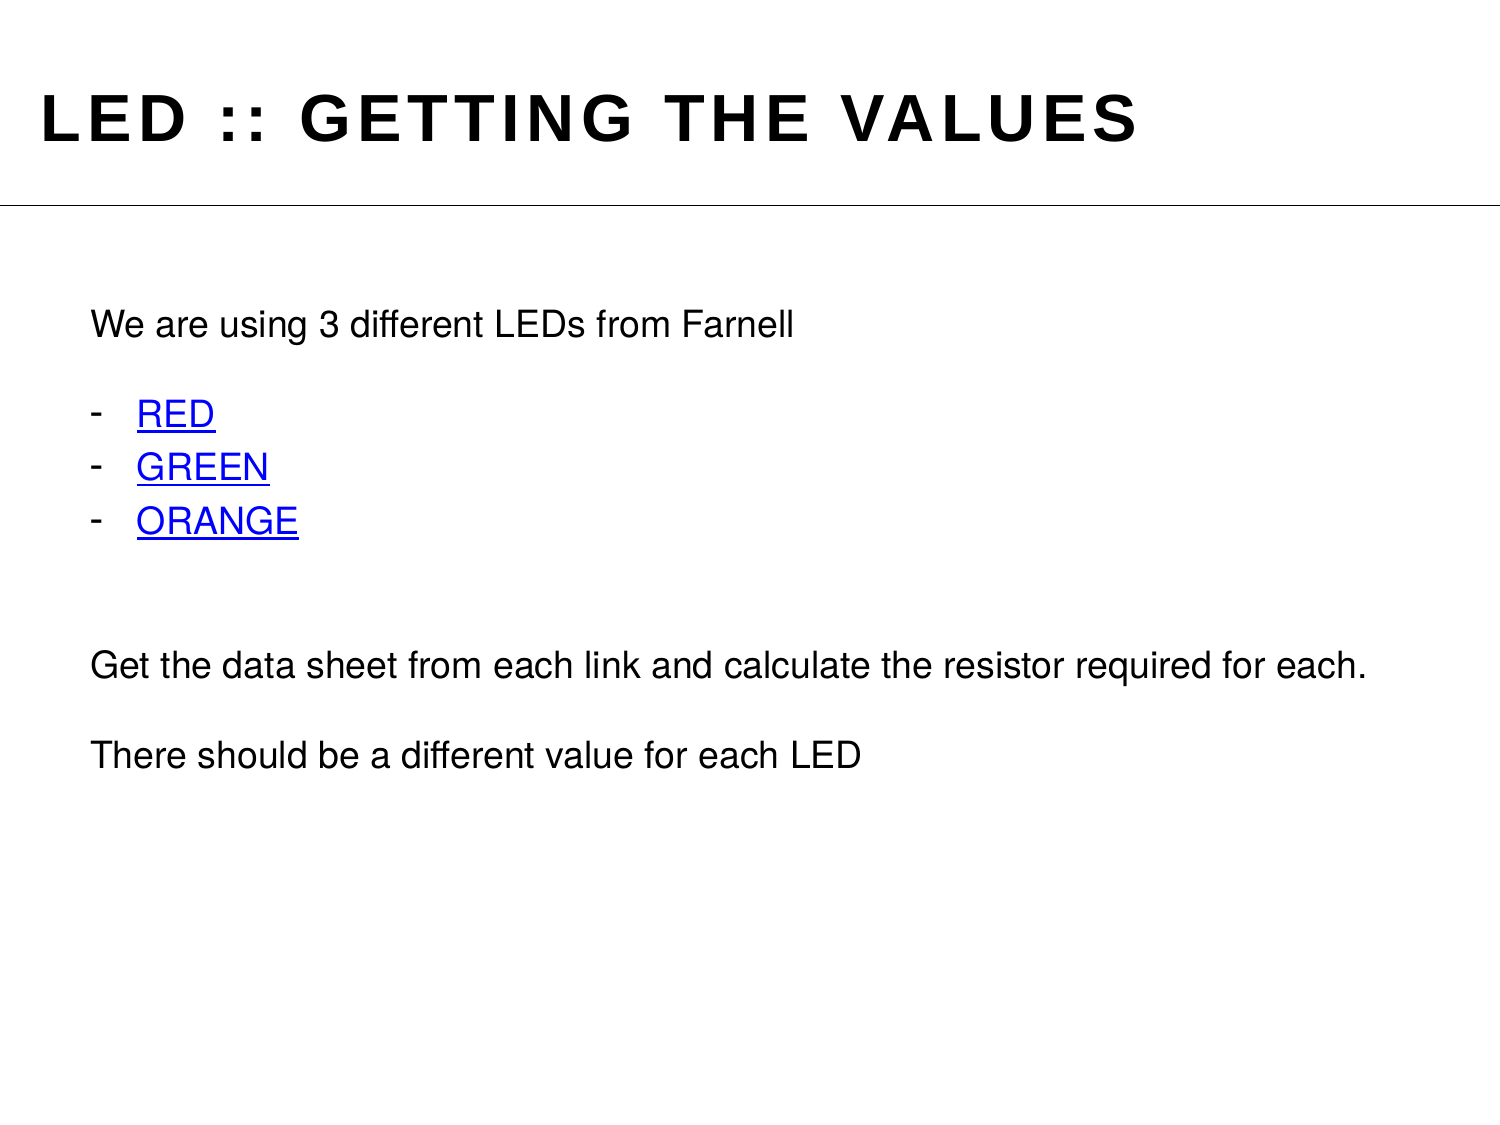

LED :: GETTING THE VALUES
We are using 3 different LEDs from Farnell

RED
GREEN
ORANGE

Get the data sheet from each link and calculate the resistor required for each.

There should be a different value for each LED